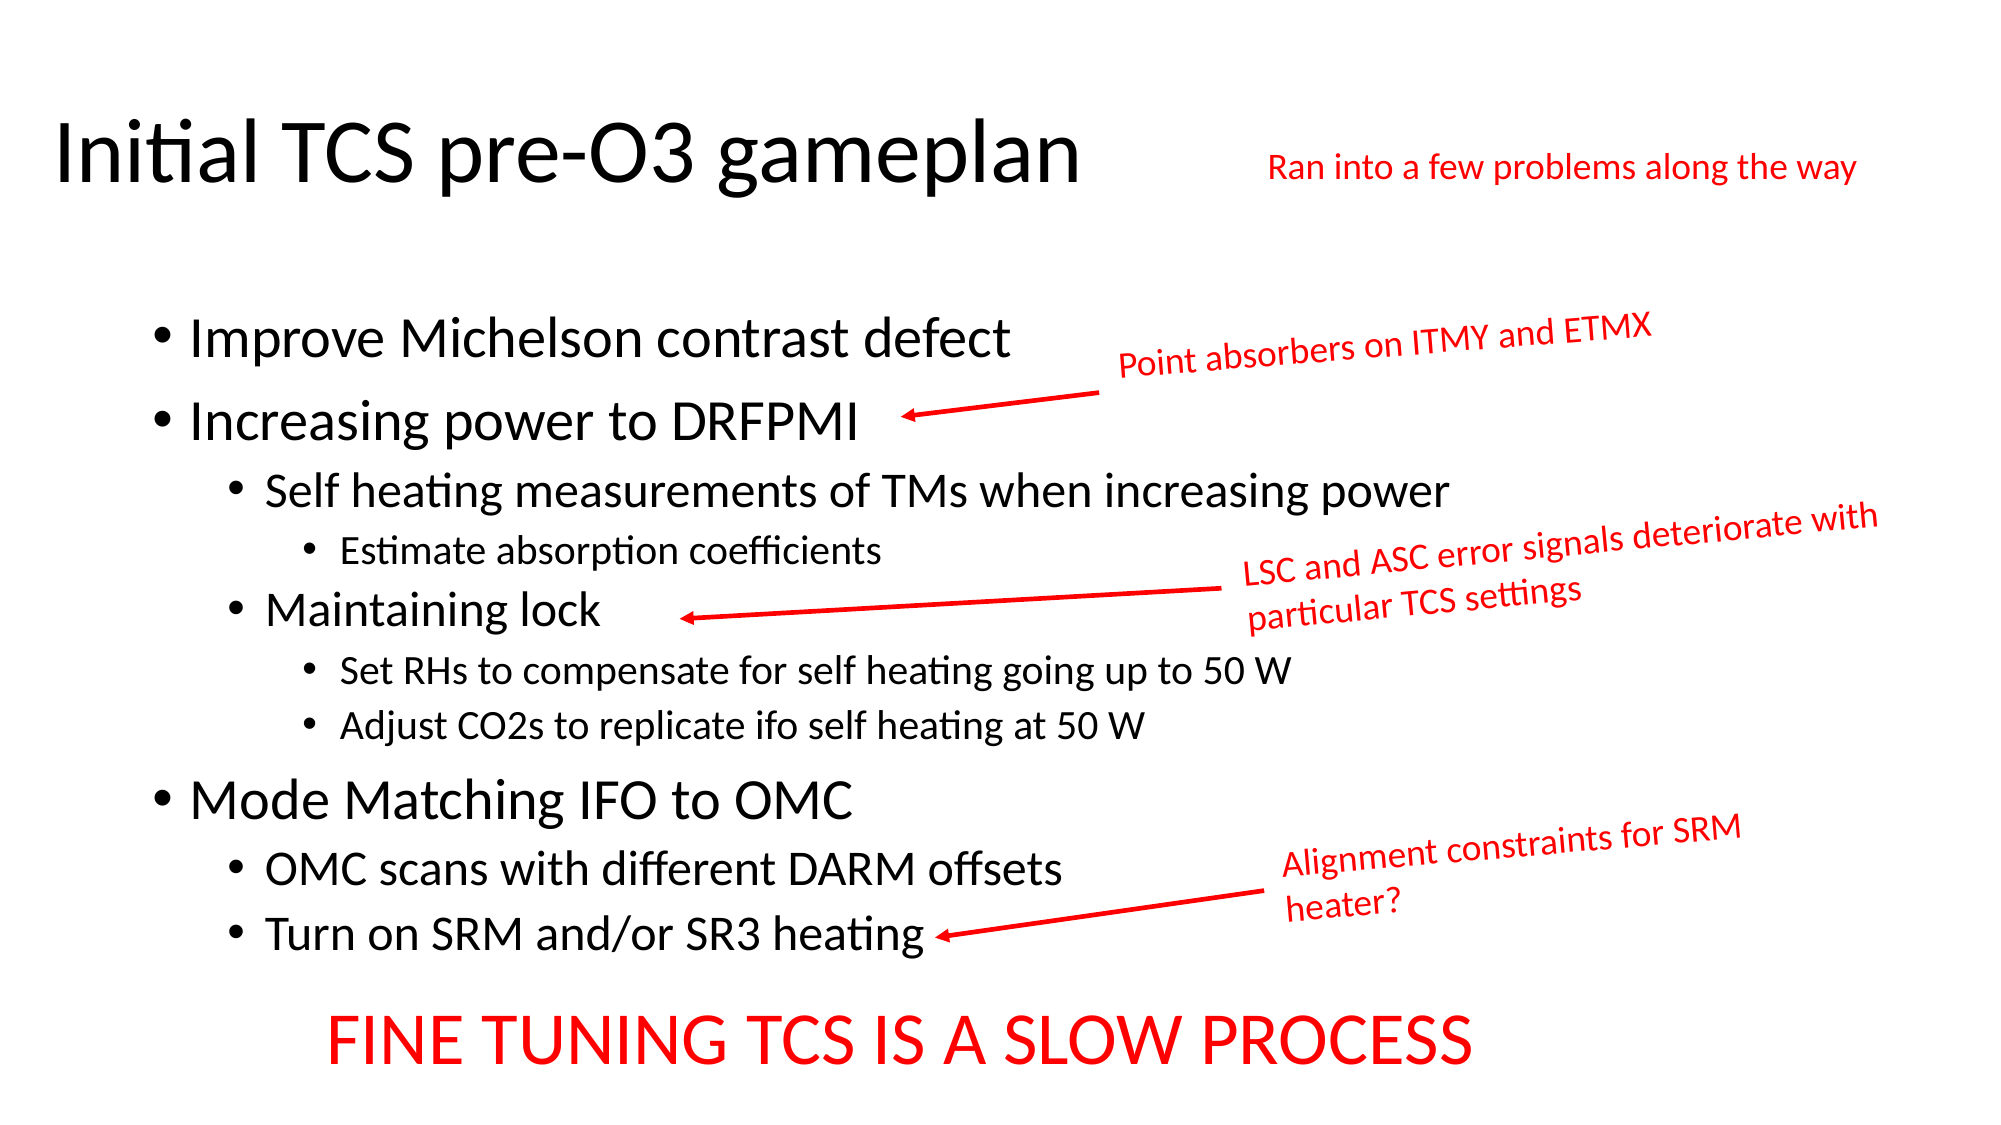

# Initial TCS pre-O3 gameplan
Ran into a few problems along the way
Improve Michelson contrast defect
Increasing power to DRFPMI
Self heating measurements of TMs when increasing power
Estimate absorption coefficients
Maintaining lock
Set RHs to compensate for self heating going up to 50 W
Adjust CO2s to replicate ifo self heating at 50 W
Mode Matching IFO to OMC
OMC scans with different DARM offsets
Turn on SRM and/or SR3 heating

Point absorbers on ITMY and ETMX
LSC and ASC error signals deteriorate with
particular TCS settings
Alignment constraints for SRM heater?
FINE TUNING TCS IS A SLOW PROCESS